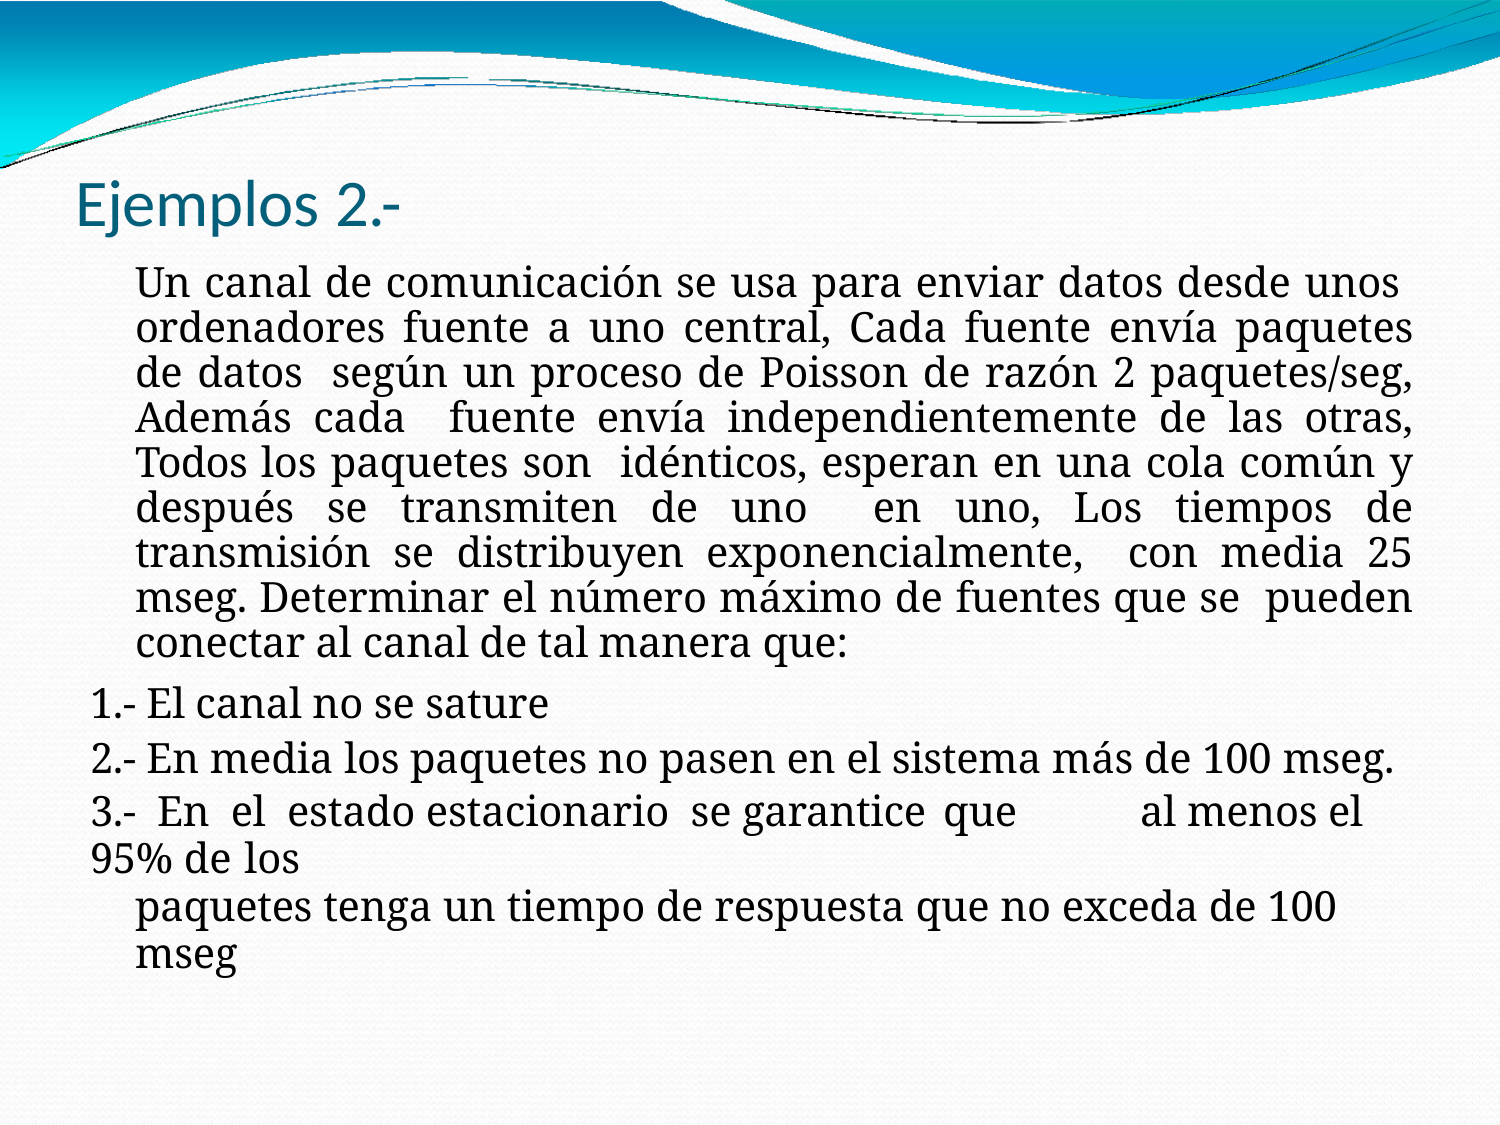

# Ejemplos 2.-
Un canal de comunicación se usa para enviar datos desde unos  ordenadores fuente a uno central, Cada fuente envía paquetes de datos  según un proceso de Poisson de razón 2 paquetes/seg, Además cada  fuente envía independientemente de las otras, Todos los paquetes son  idénticos, esperan en una cola común y después se transmiten de uno  en uno, Los tiempos de transmisión se distribuyen exponencialmente,  con media 25 mseg. Determinar el número máximo de fuentes que se  pueden conectar al canal de tal manera que:
1.- El canal no se sature
2.- En media los paquetes no pasen en el sistema más de 100 mseg.
3.-  En  el  estado estacionario  se garantice que	al menos el 95% de los
paquetes tenga un tiempo de respuesta que no exceda de 100 mseg